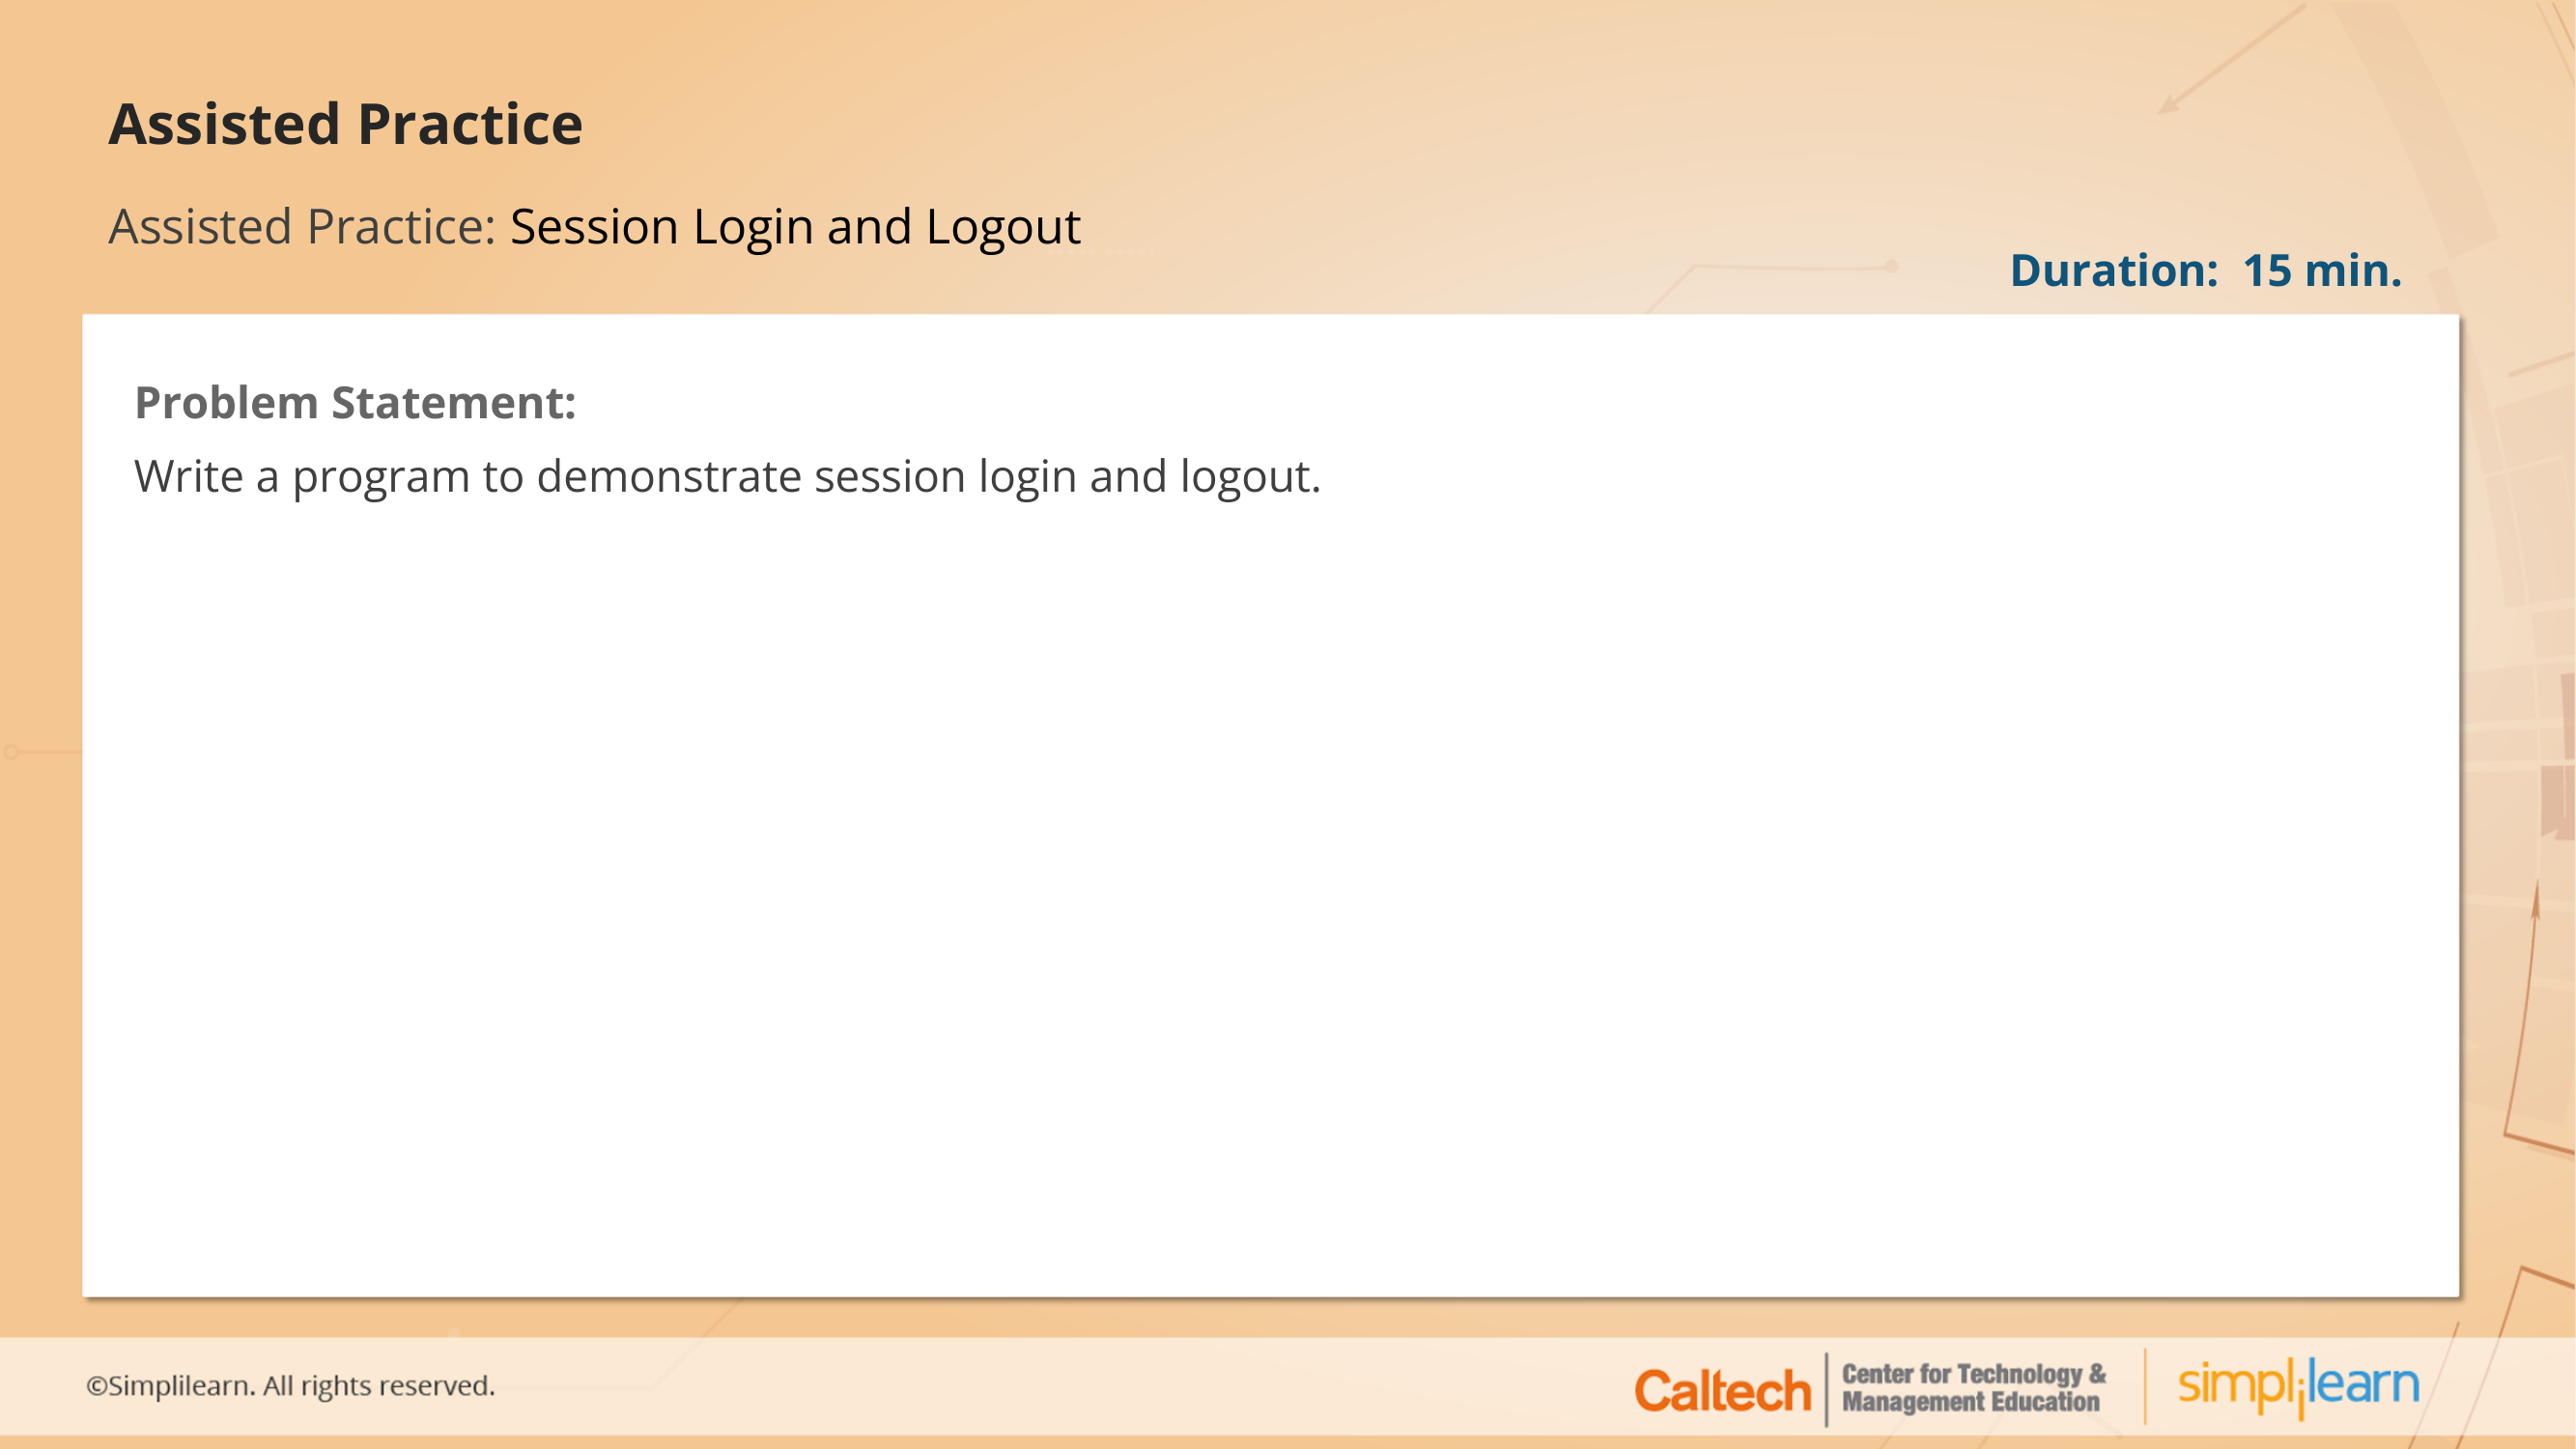

# Assisted Practice: Session Login and Logout
Duration:  15 min.
Problem Statement:
Write a program to demonstrate session login and logout.